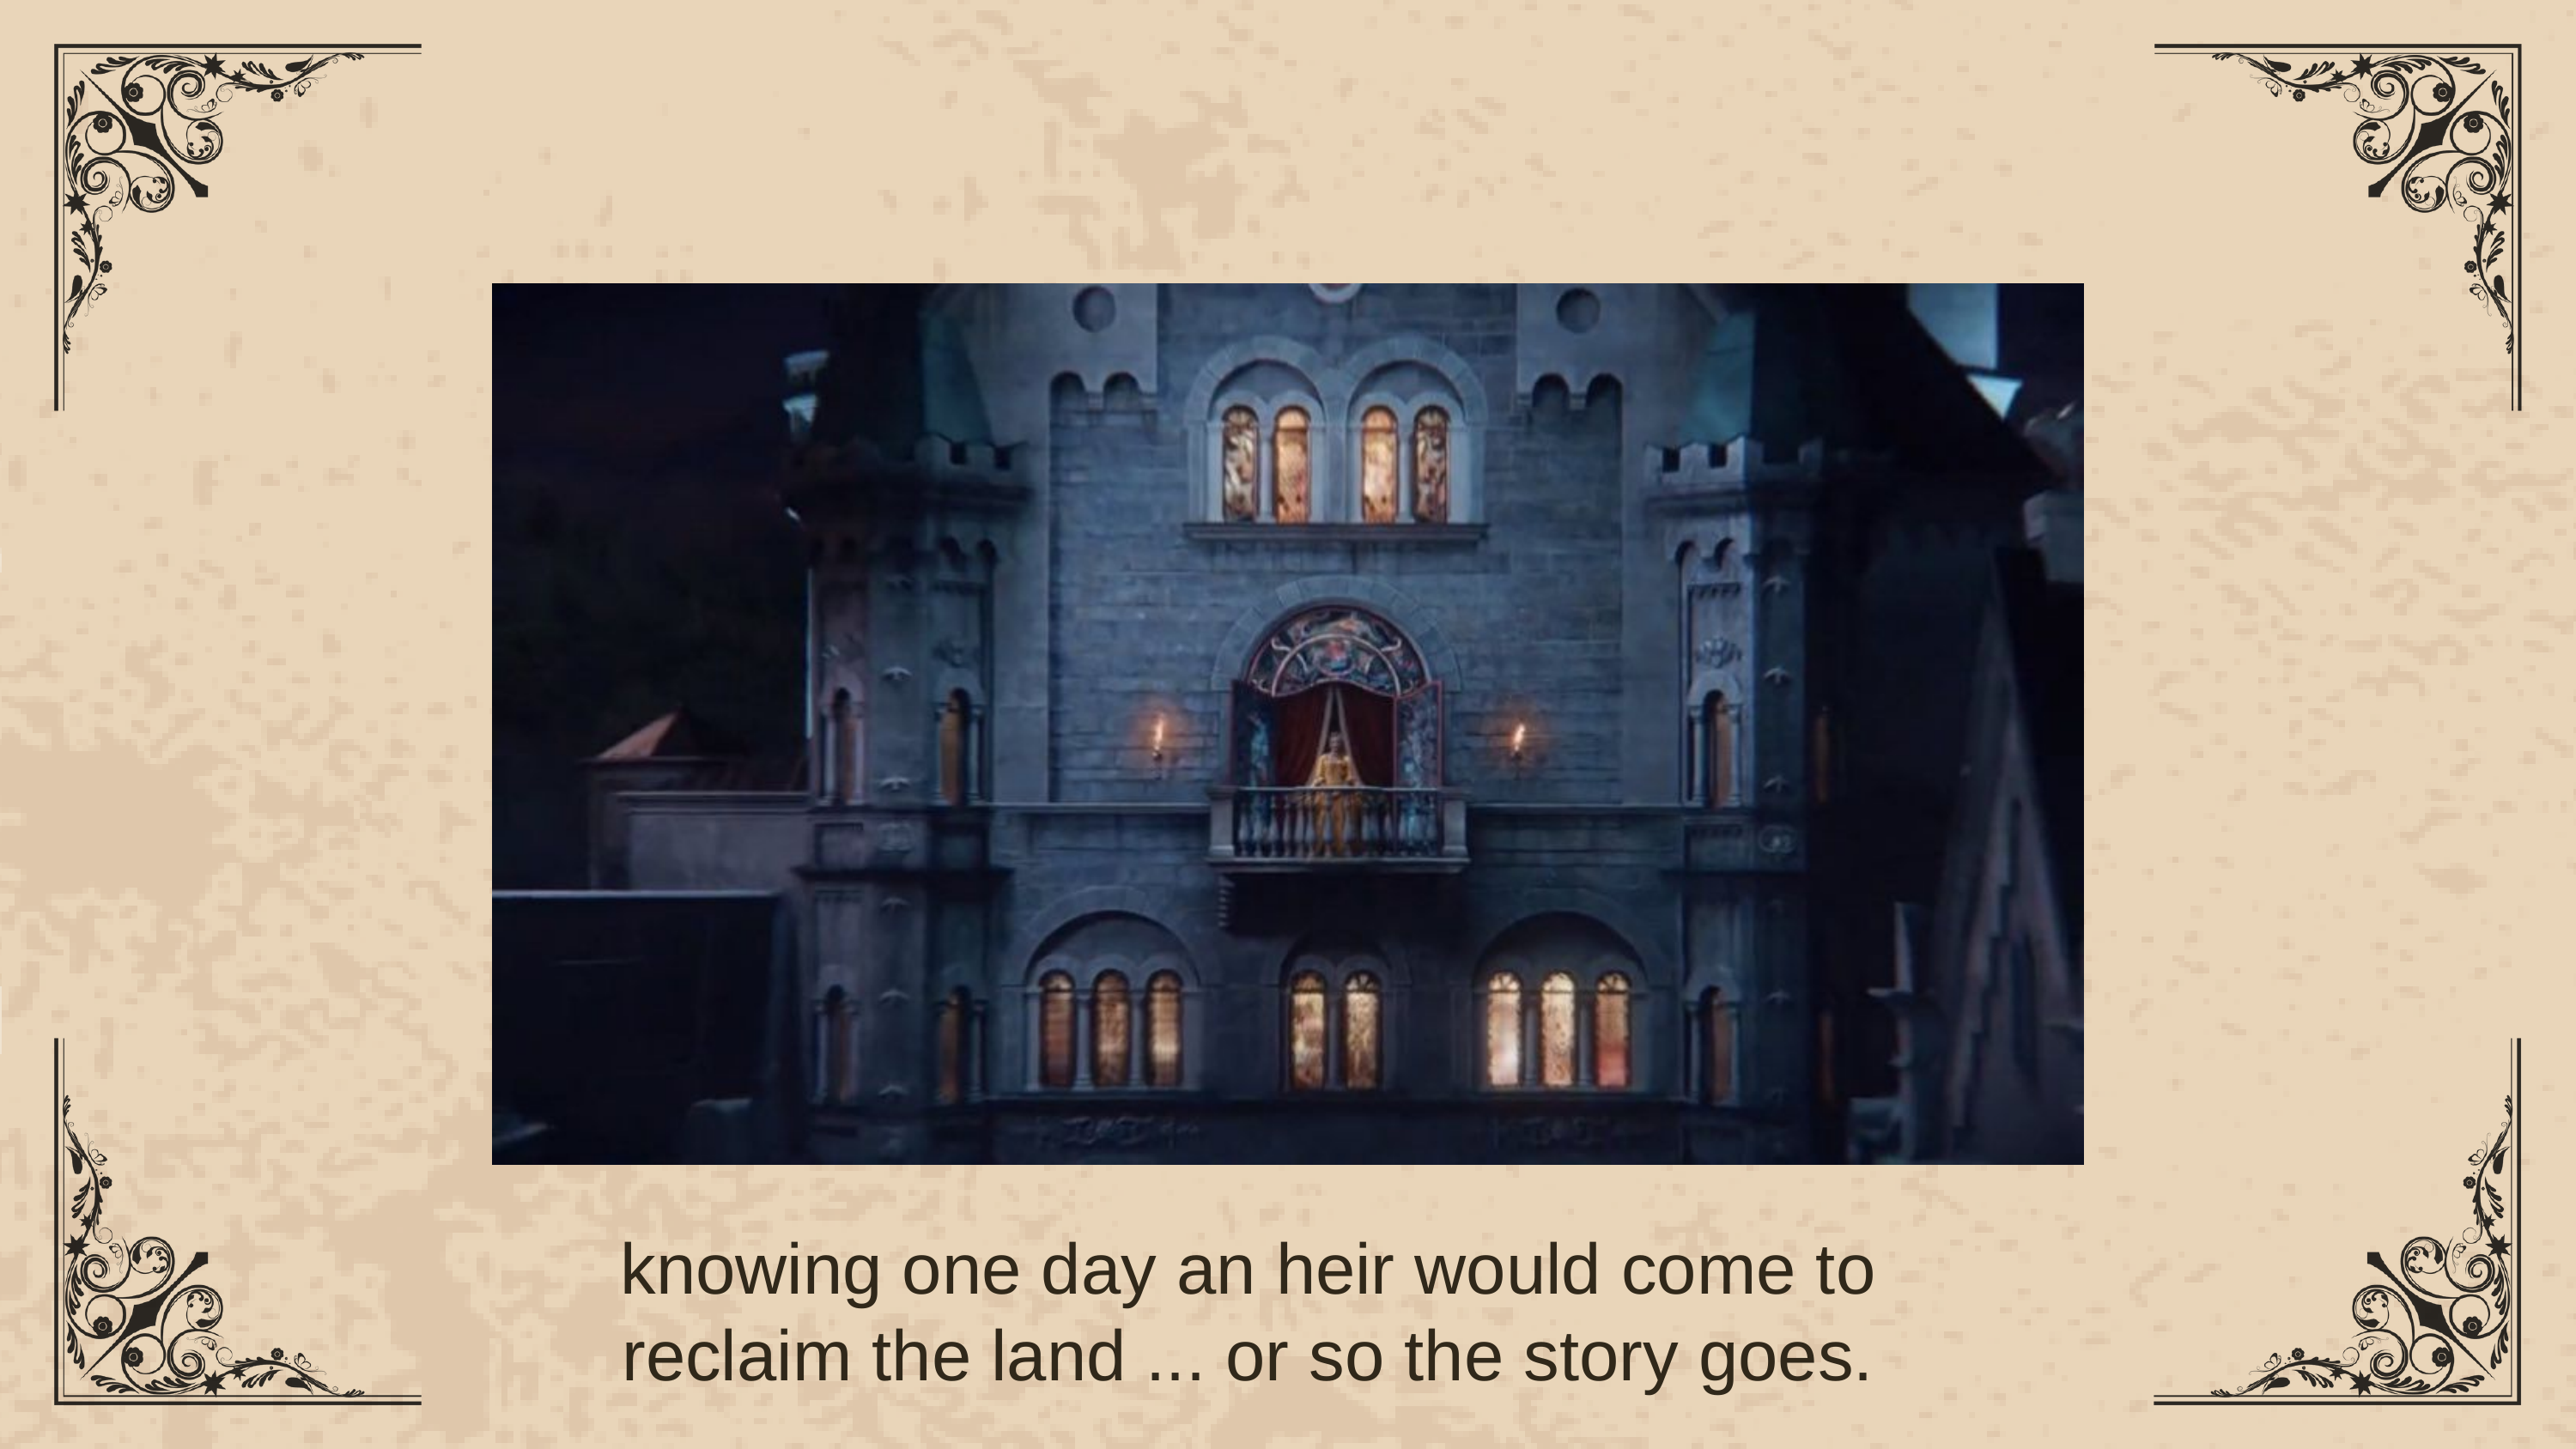

knowing one day an heir would come to reclaim the land ... or so the story goes.